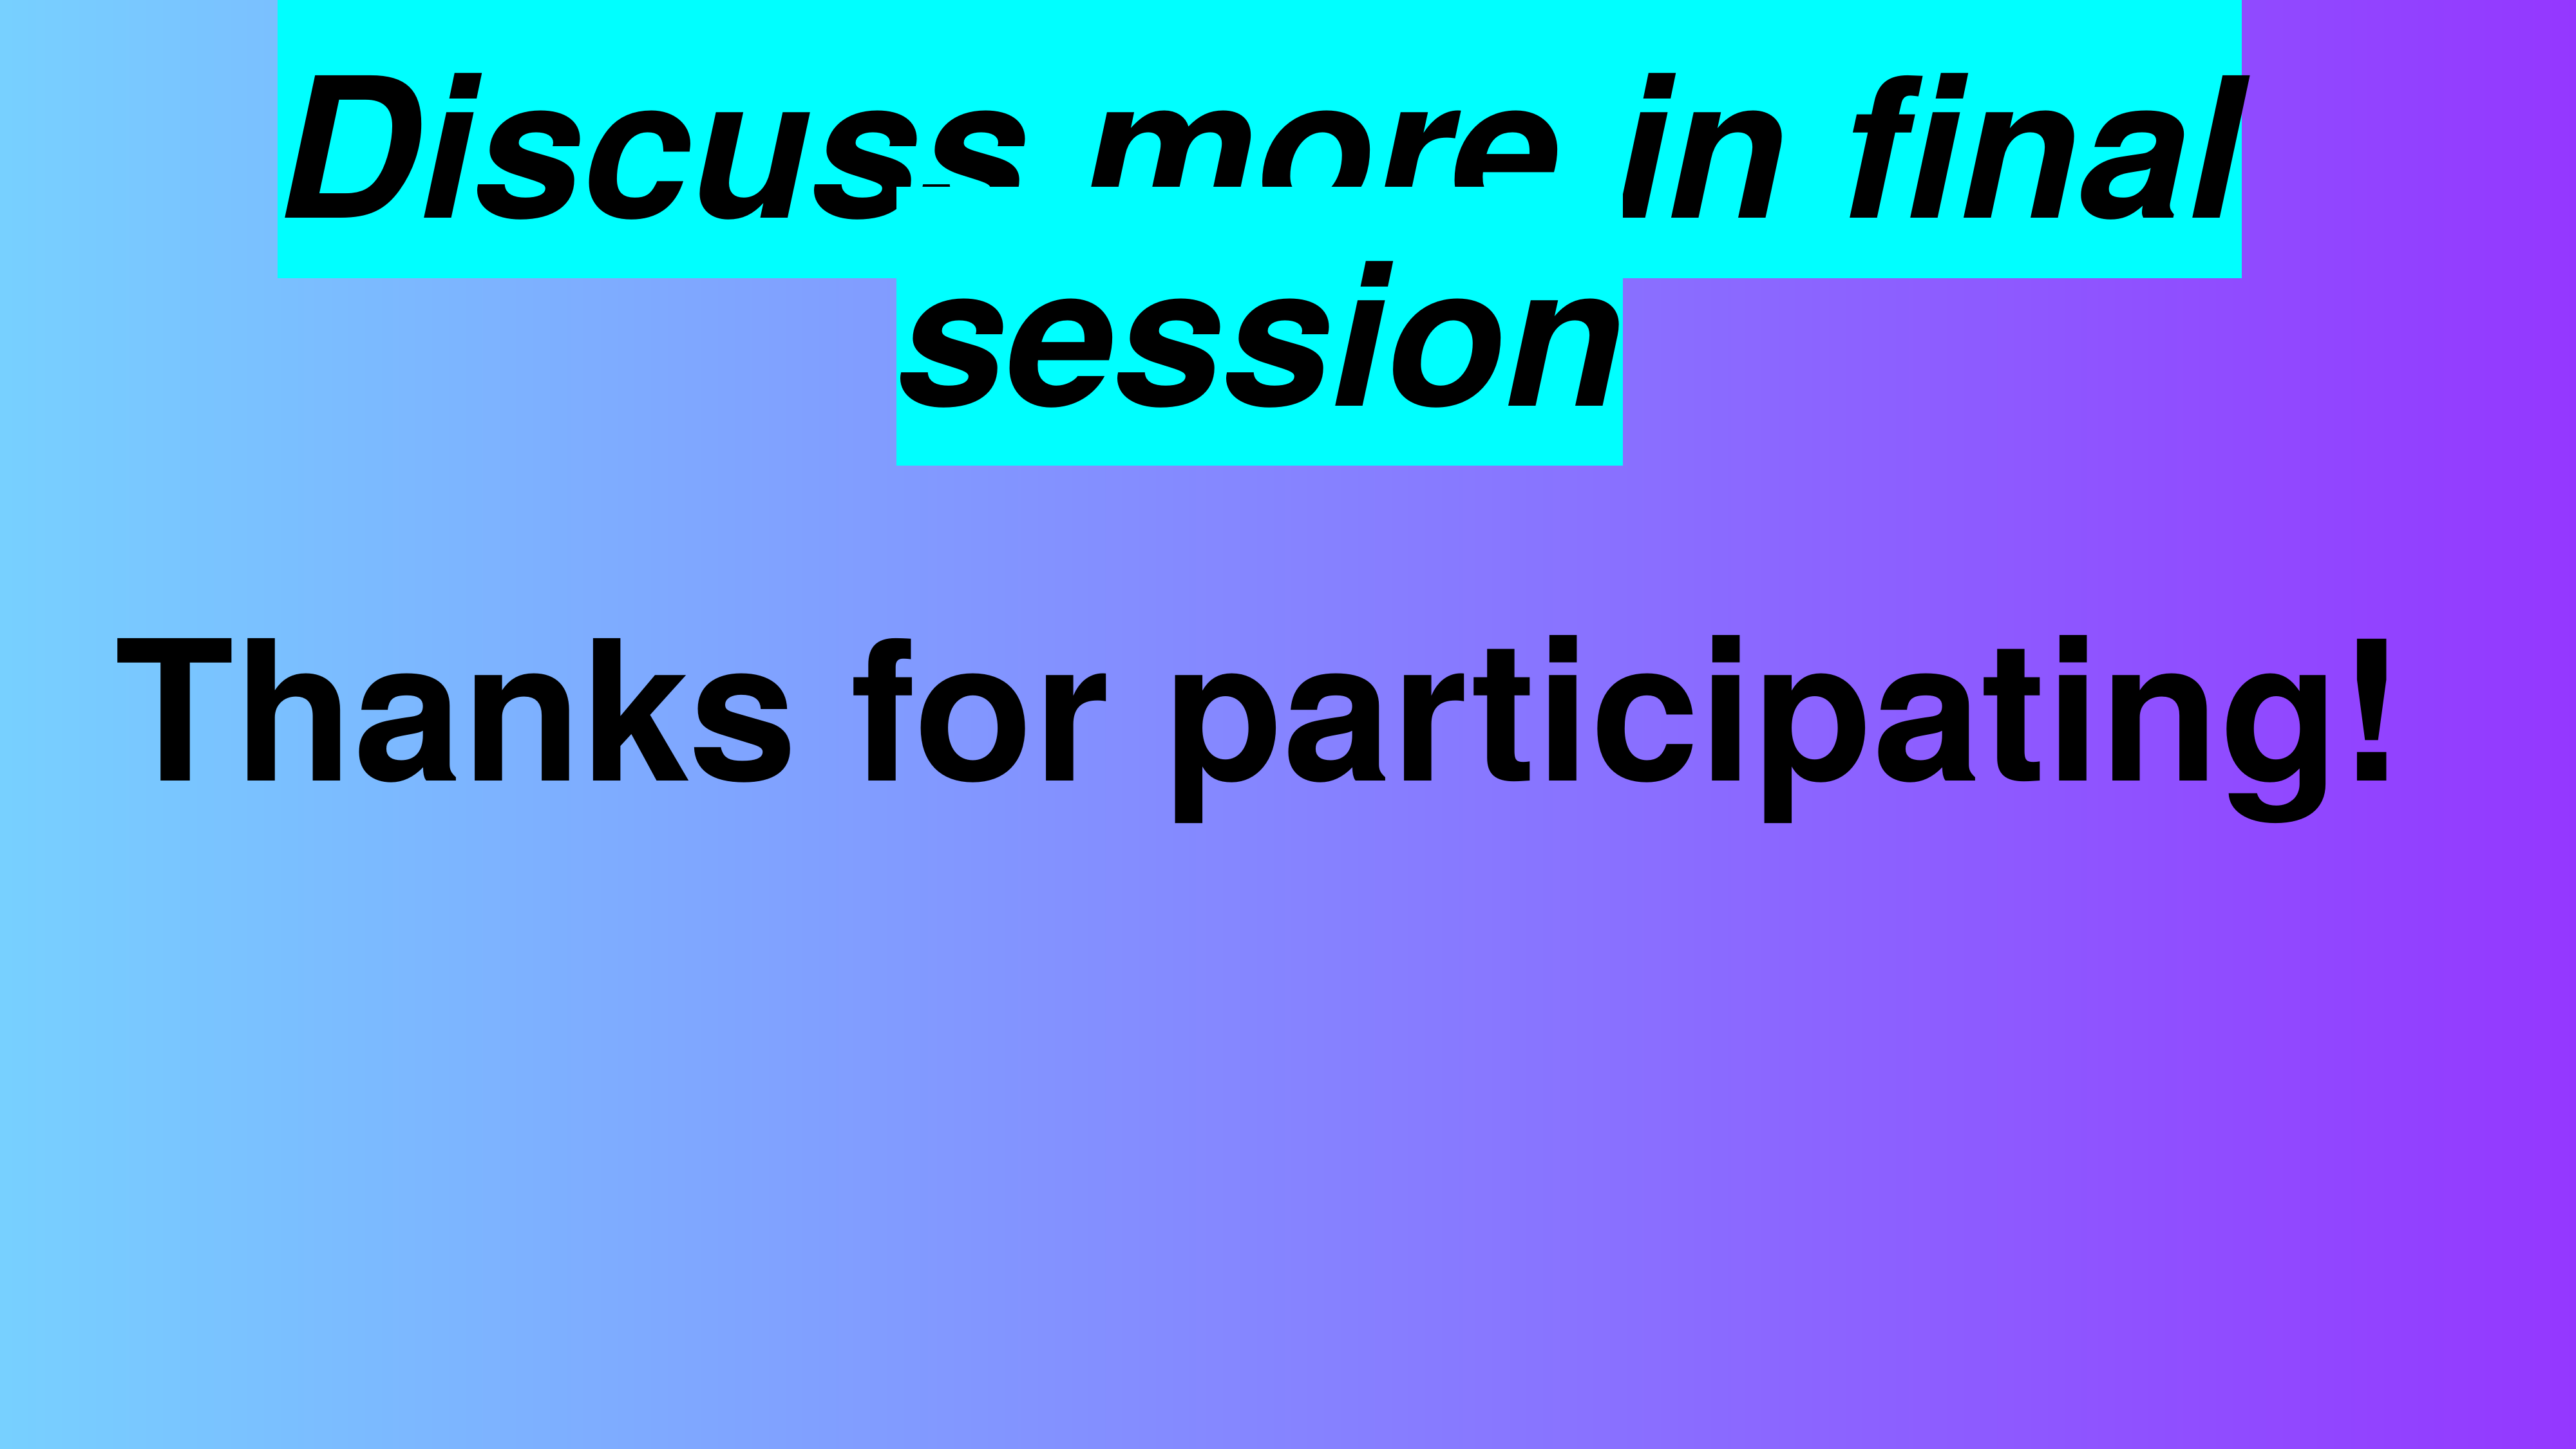

# Discuss more in final session

Thanks for participating!